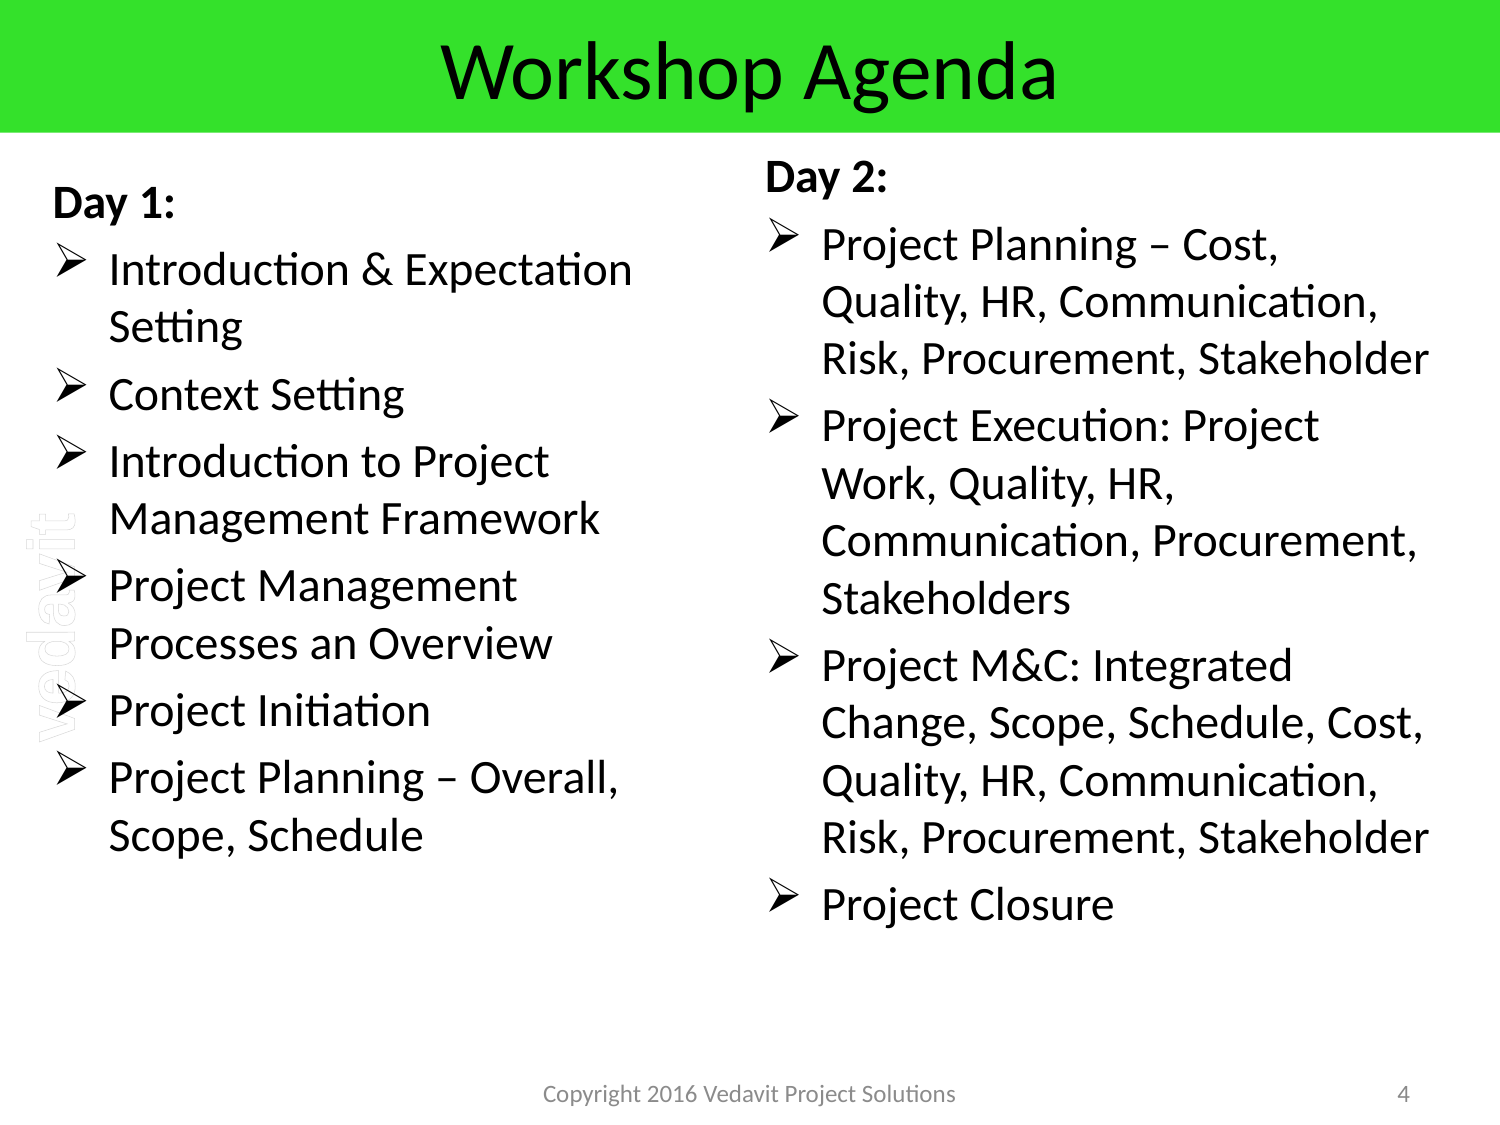

# Workshop Agenda
Day 2:
Project Planning – Cost, Quality, HR, Communication, Risk, Procurement, Stakeholder
Project Execution: Project Work, Quality, HR, Communication, Procurement, Stakeholders
Project M&C: Integrated Change, Scope, Schedule, Cost, Quality, HR, Communication, Risk, Procurement, Stakeholder
Project Closure

Day 1:
Introduction & Expectation Setting
Context Setting
Introduction to Project Management Framework
Project Management Processes an Overview
Project Initiation
Project Planning – Overall, Scope, Schedule

Copyright 2016 Vedavit Project Solutions
4